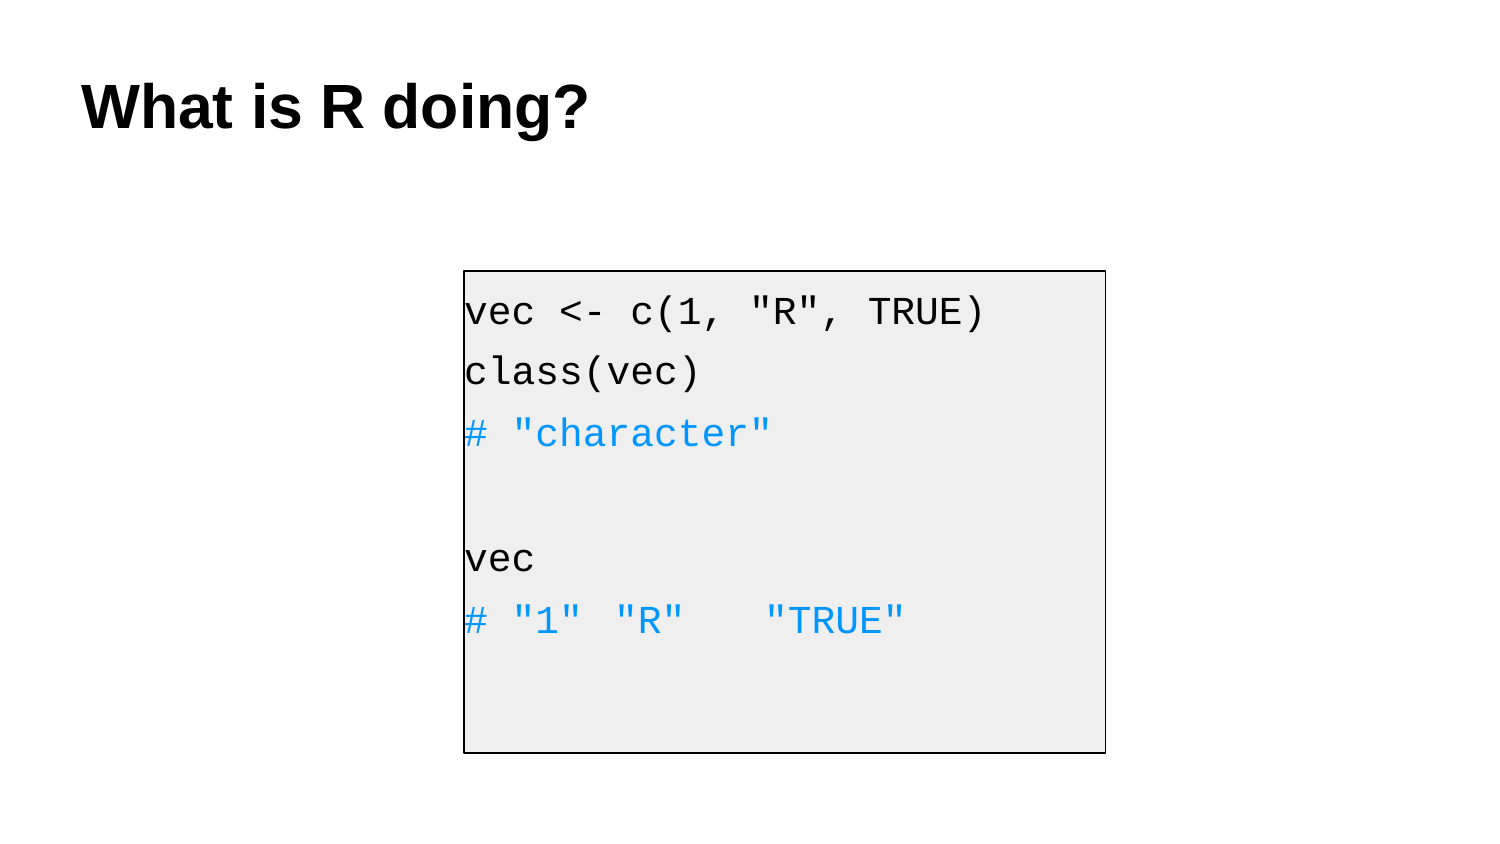

What is R doing?
vec <- c(1, "R", TRUE)
class(vec)
# "character"

vec
# "1"	"R"	"TRUE"